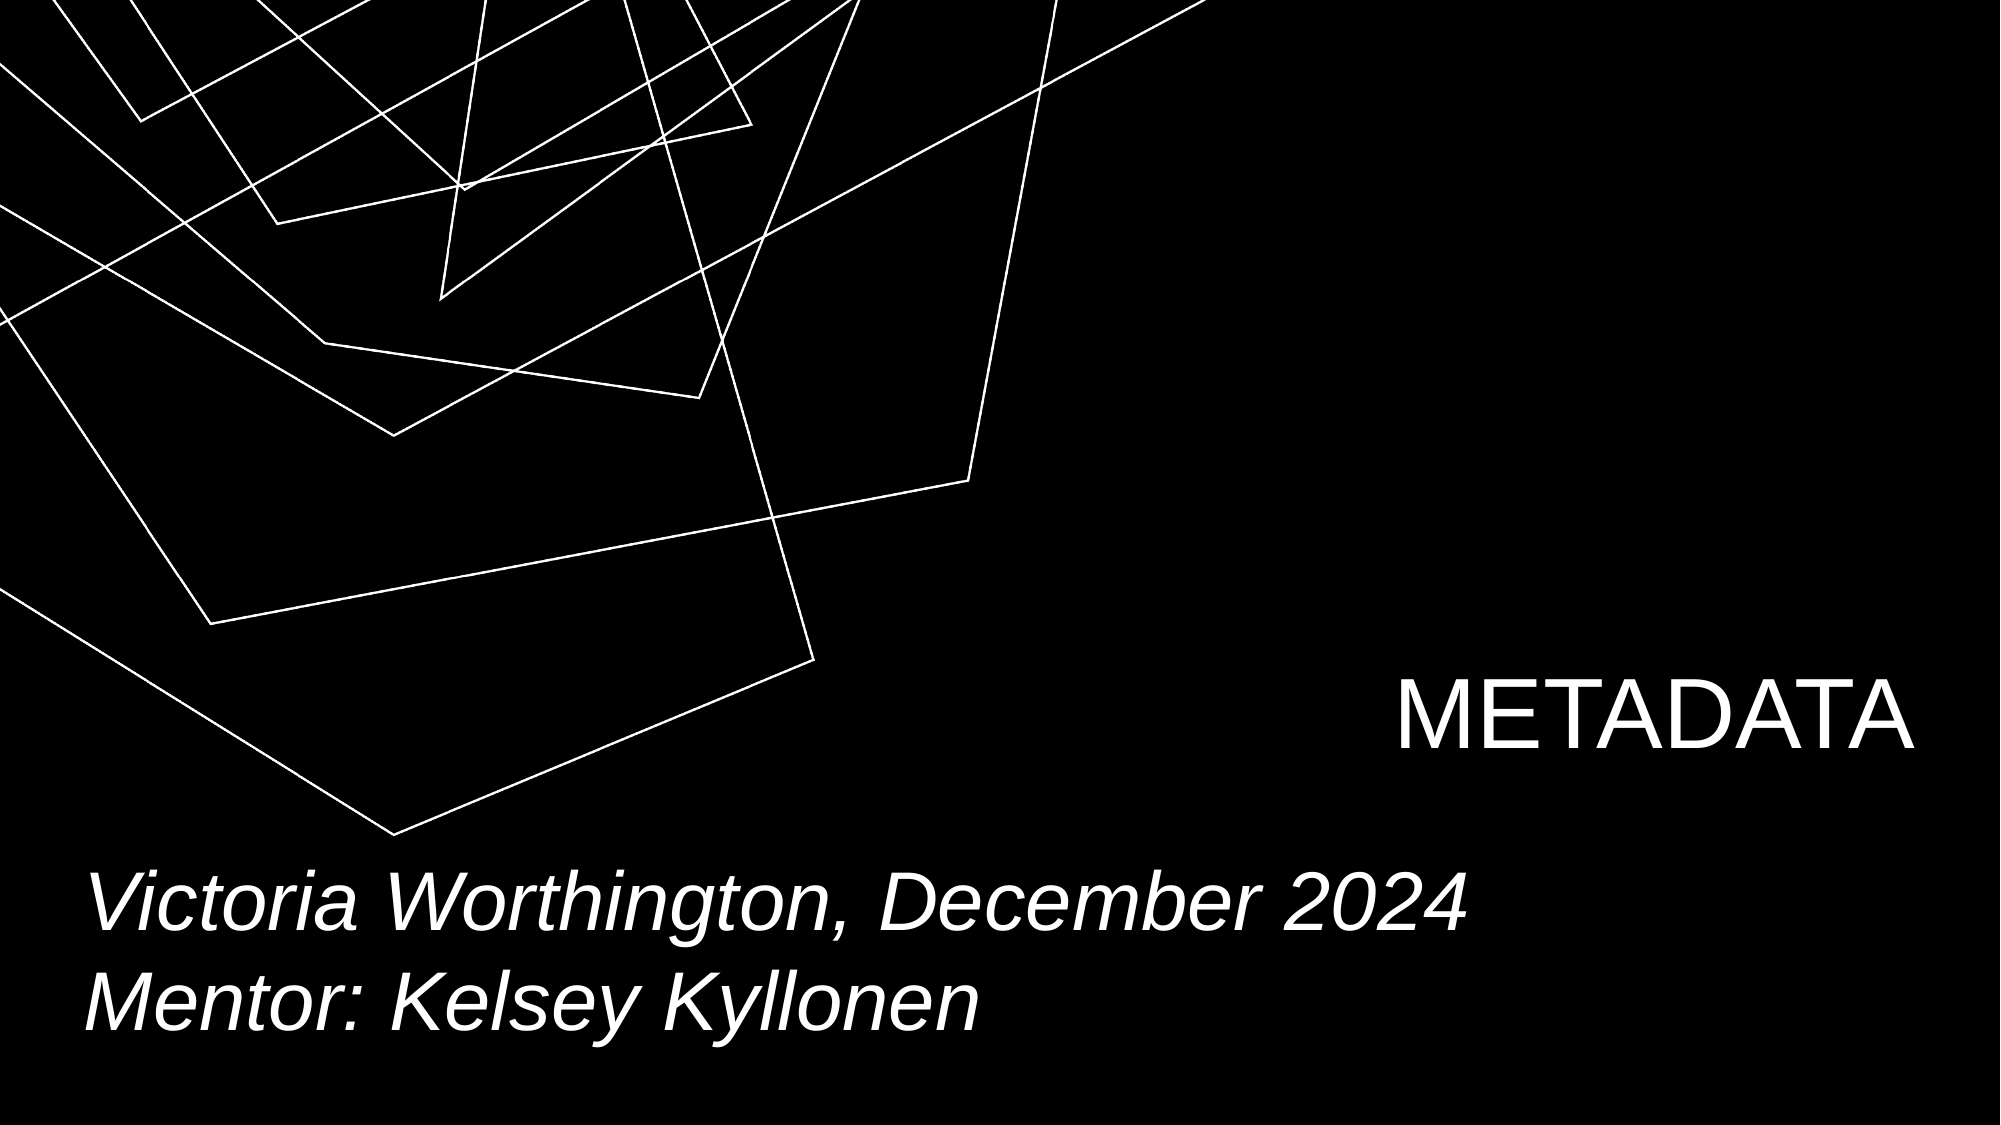

# Metadata
Victoria Worthington, December 2024
Mentor: Kelsey Kyllonen